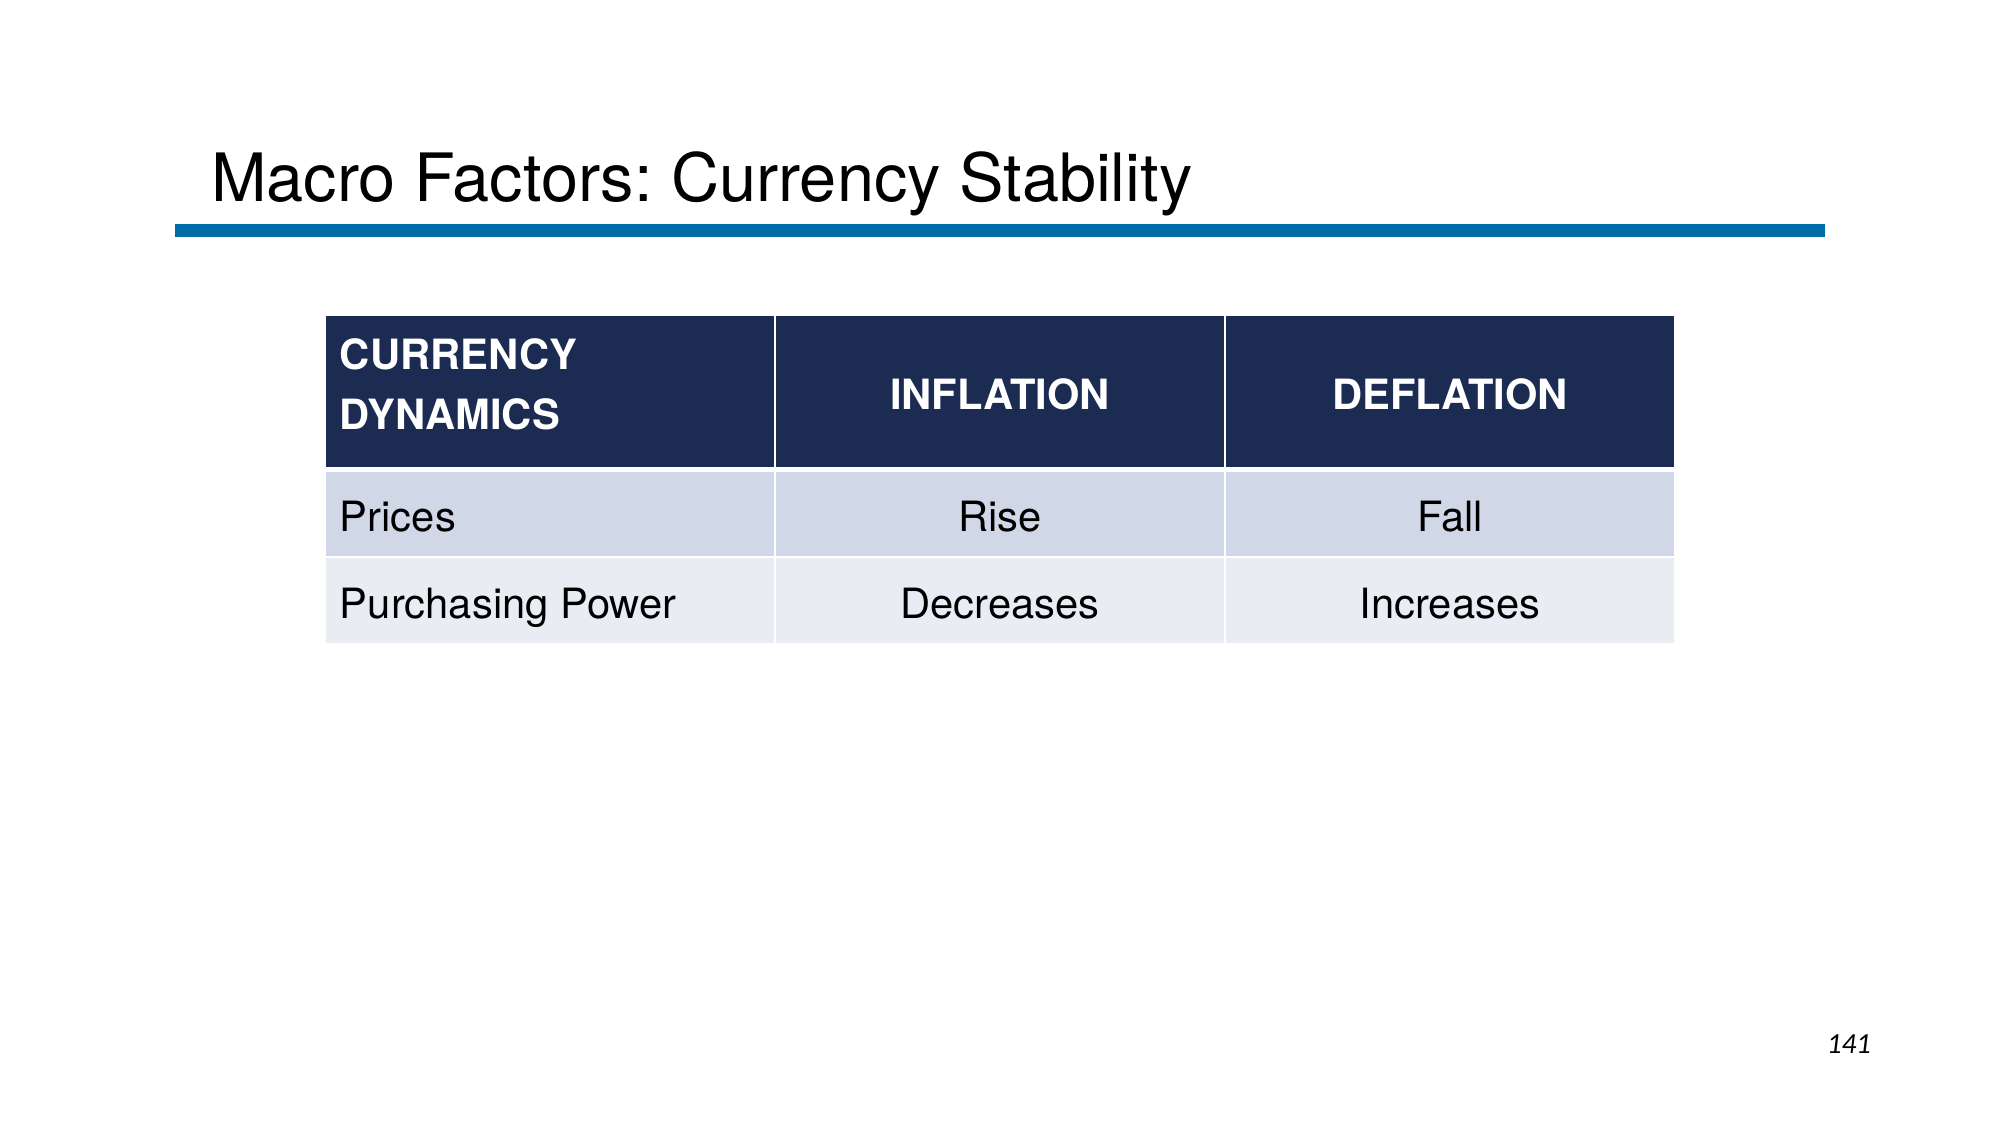

Macro Factors: Currency Stability
| CURRENCY DYNAMICS | Inflation | Deflation |
| --- | --- | --- |
| Prices | Rise | Fall |
| Purchasing Power | Decreases | Increases |